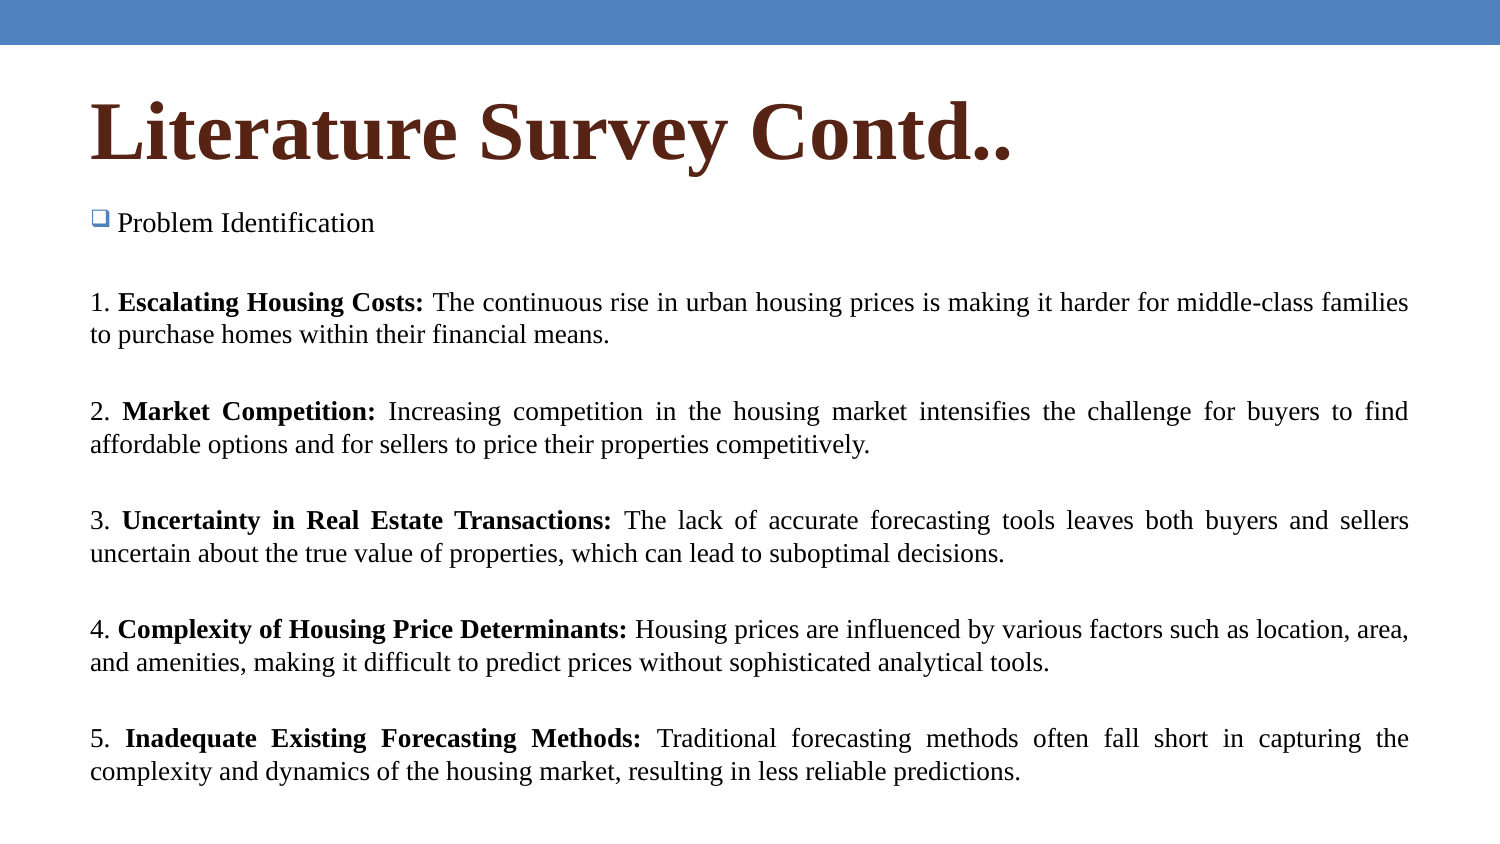

# Literature Survey Contd..
Problem Identification

1. Escalating Housing Costs: The continuous rise in urban housing prices is making it harder for middle-class families to purchase homes within their financial means.

2. Market Competition: Increasing competition in the housing market intensifies the challenge for buyers to find affordable options and for sellers to price their properties competitively.

3. Uncertainty in Real Estate Transactions: The lack of accurate forecasting tools leaves both buyers and sellers uncertain about the true value of properties, which can lead to suboptimal decisions.

4. Complexity of Housing Price Determinants: Housing prices are influenced by various factors such as location, area, and amenities, making it difficult to predict prices without sophisticated analytical tools.

5. Inadequate Existing Forecasting Methods: Traditional forecasting methods often fall short in capturing the complexity and dynamics of the housing market, resulting in less reliable predictions.